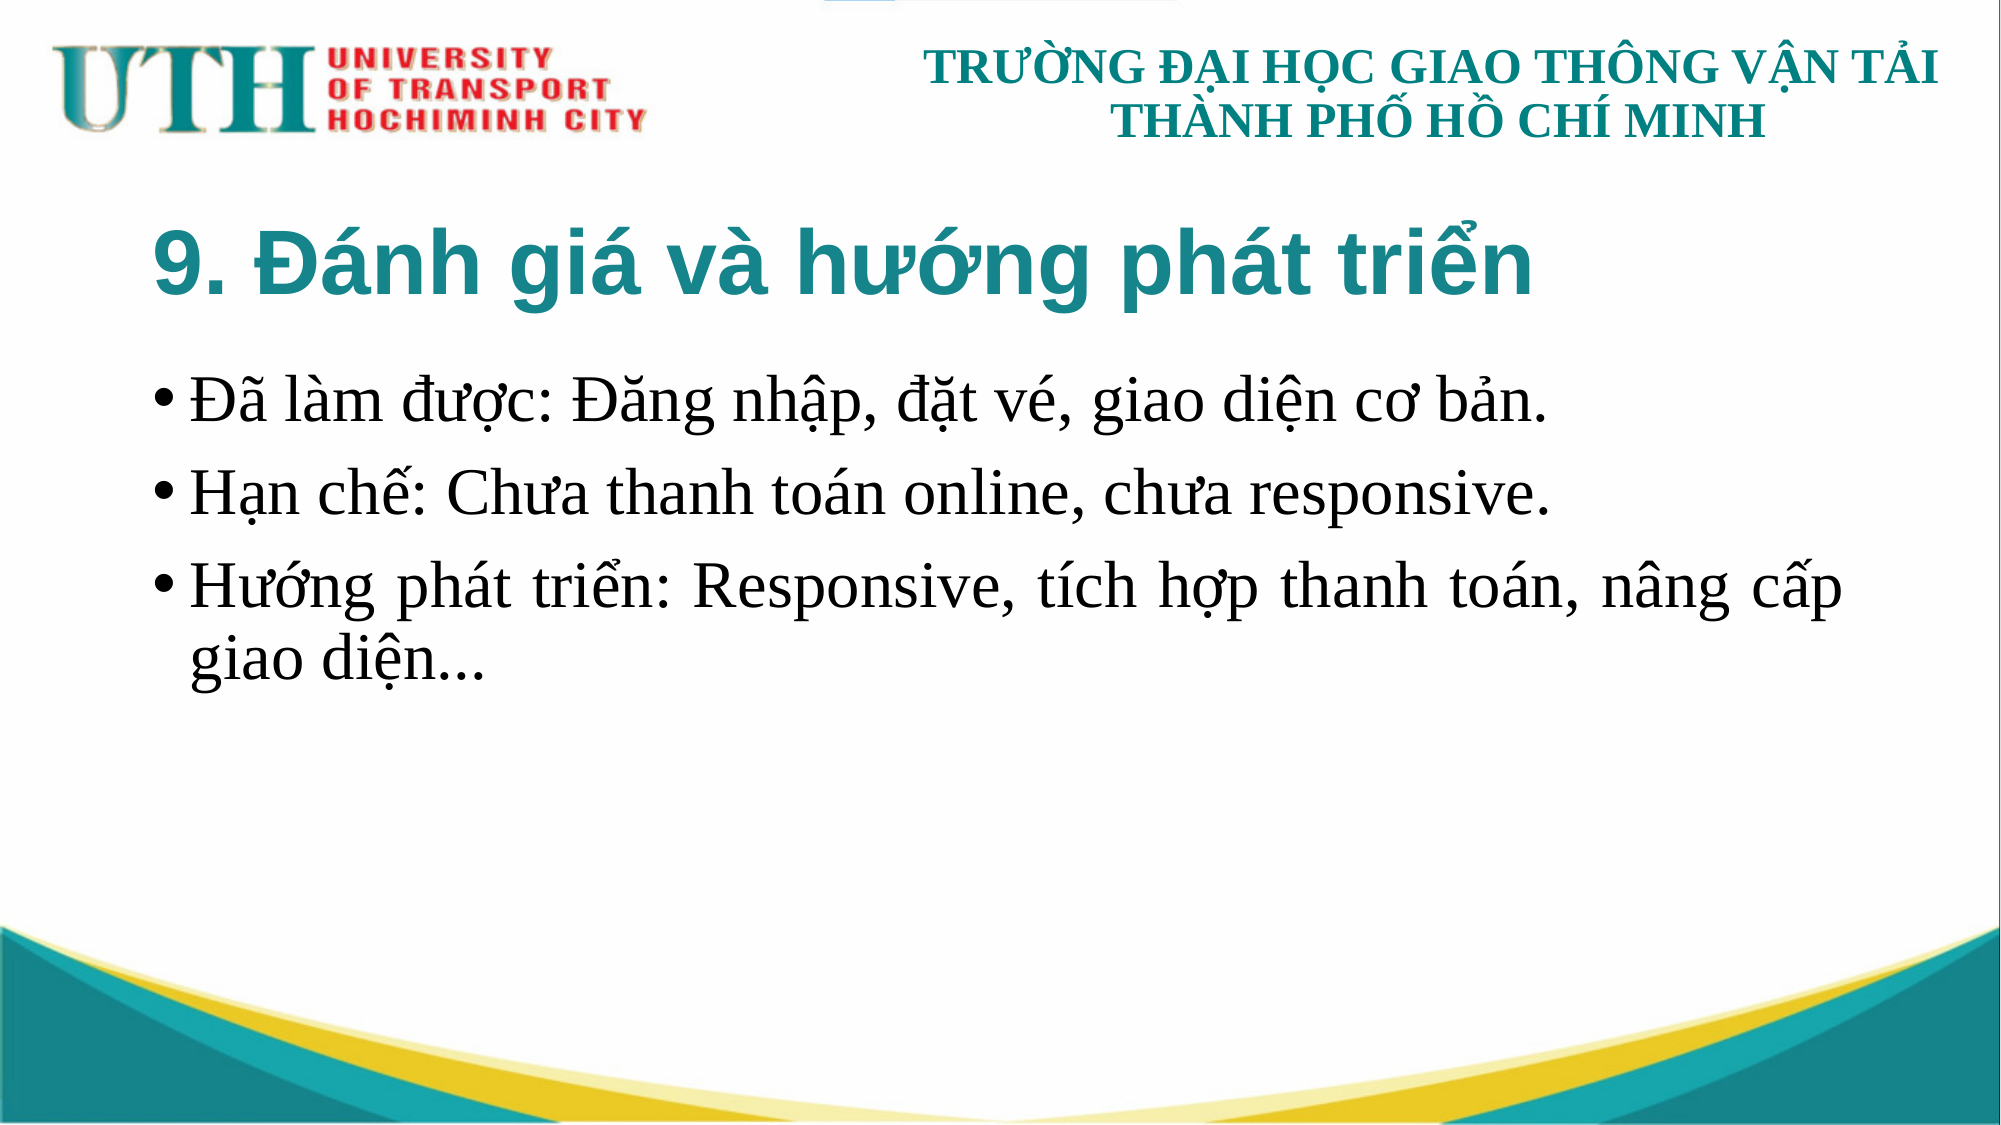

# 9. Đánh giá và hướng phát triển
Đã làm được: Đăng nhập, đặt vé, giao diện cơ bản.
Hạn chế: Chưa thanh toán online, chưa responsive.
Hướng phát triển: Responsive, tích hợp thanh toán, nâng cấp giao diện...